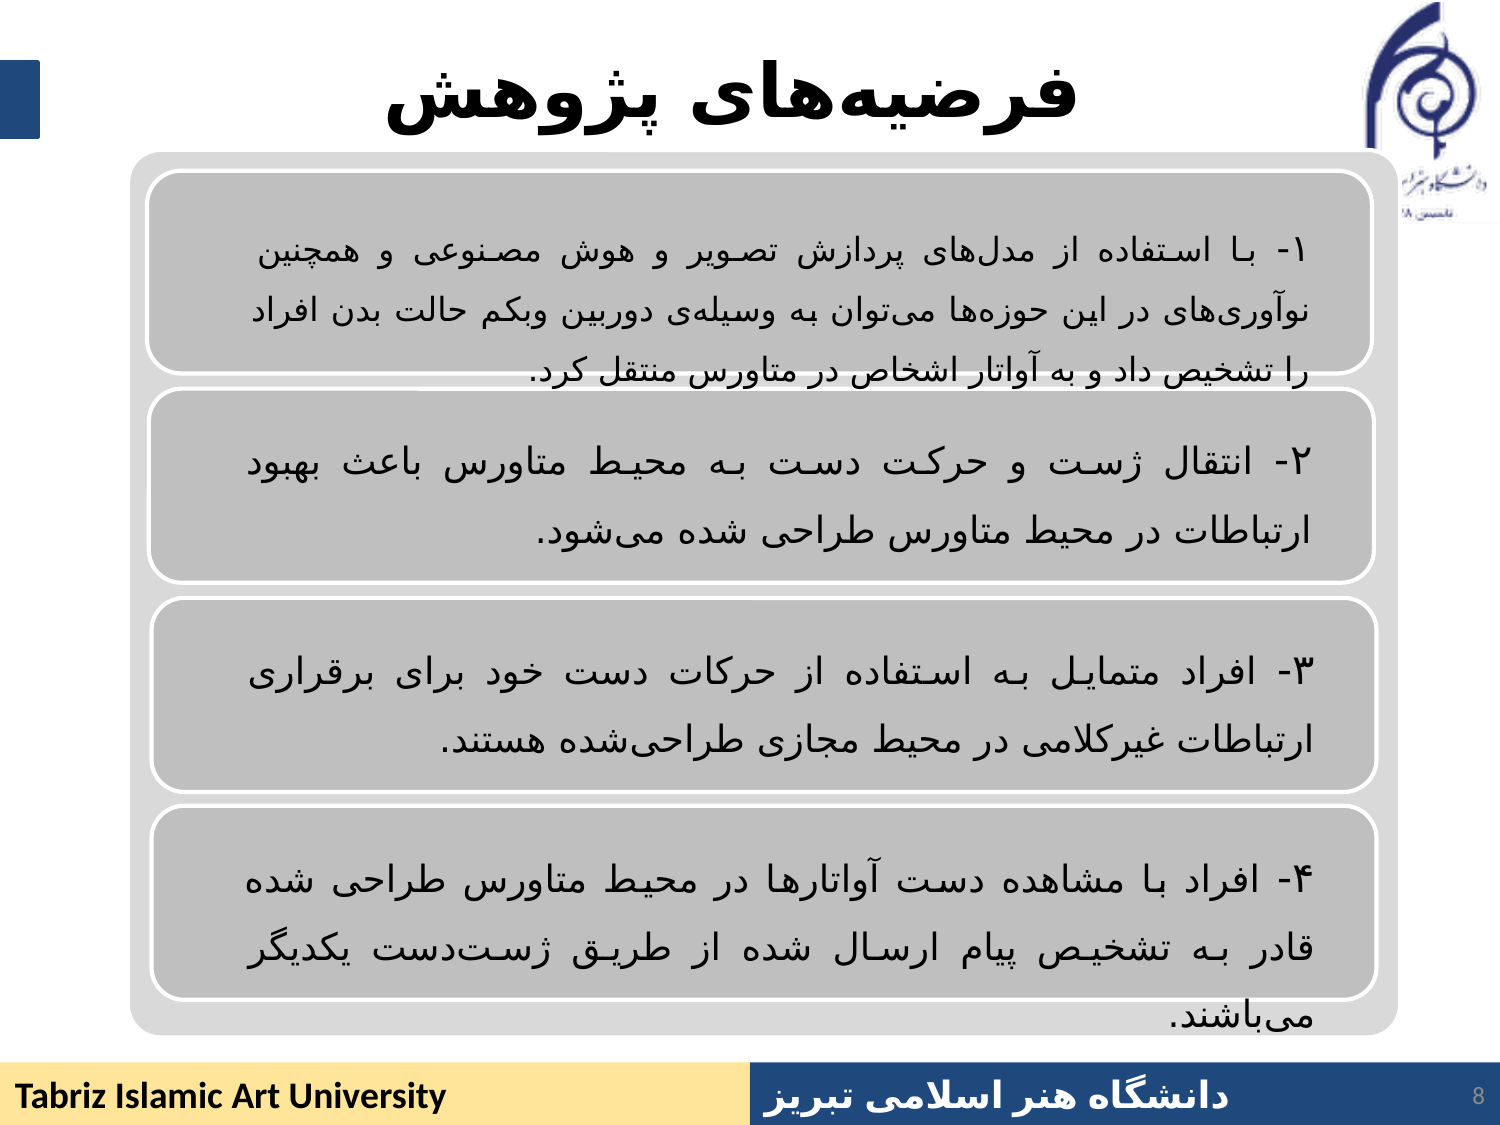

# فرضیه‌های پژوهش

۱- با استفاده از مدل‌های پردازش تصویر و هوش مصنوعی و همچنین نوآوری‌های در این حوزه‌ها می‌توان به وسیله‌ی دوربین وبکم حالت بدن افراد را تشخیص داد و به آواتار اشخاص در متاورس منتقل کرد.

۲- انتقال ژست و حرکت دست به محیط متاورس باعث بهبود ارتباطات در محیط متاورس طراحی شده می‌شود.

۳- افراد متمایل به استفاده از حرکات دست خود برای برقراری ارتباطات غیرکلامی در محیط مجازی طراحی‌شده هستند.

۴- افراد با مشاهده دست آواتارها در محیط متاورس طراحی شده قادر به تشخیص پیام ارسال شده از طریق ژست‌دست یکدیگر می‌باشند.
8